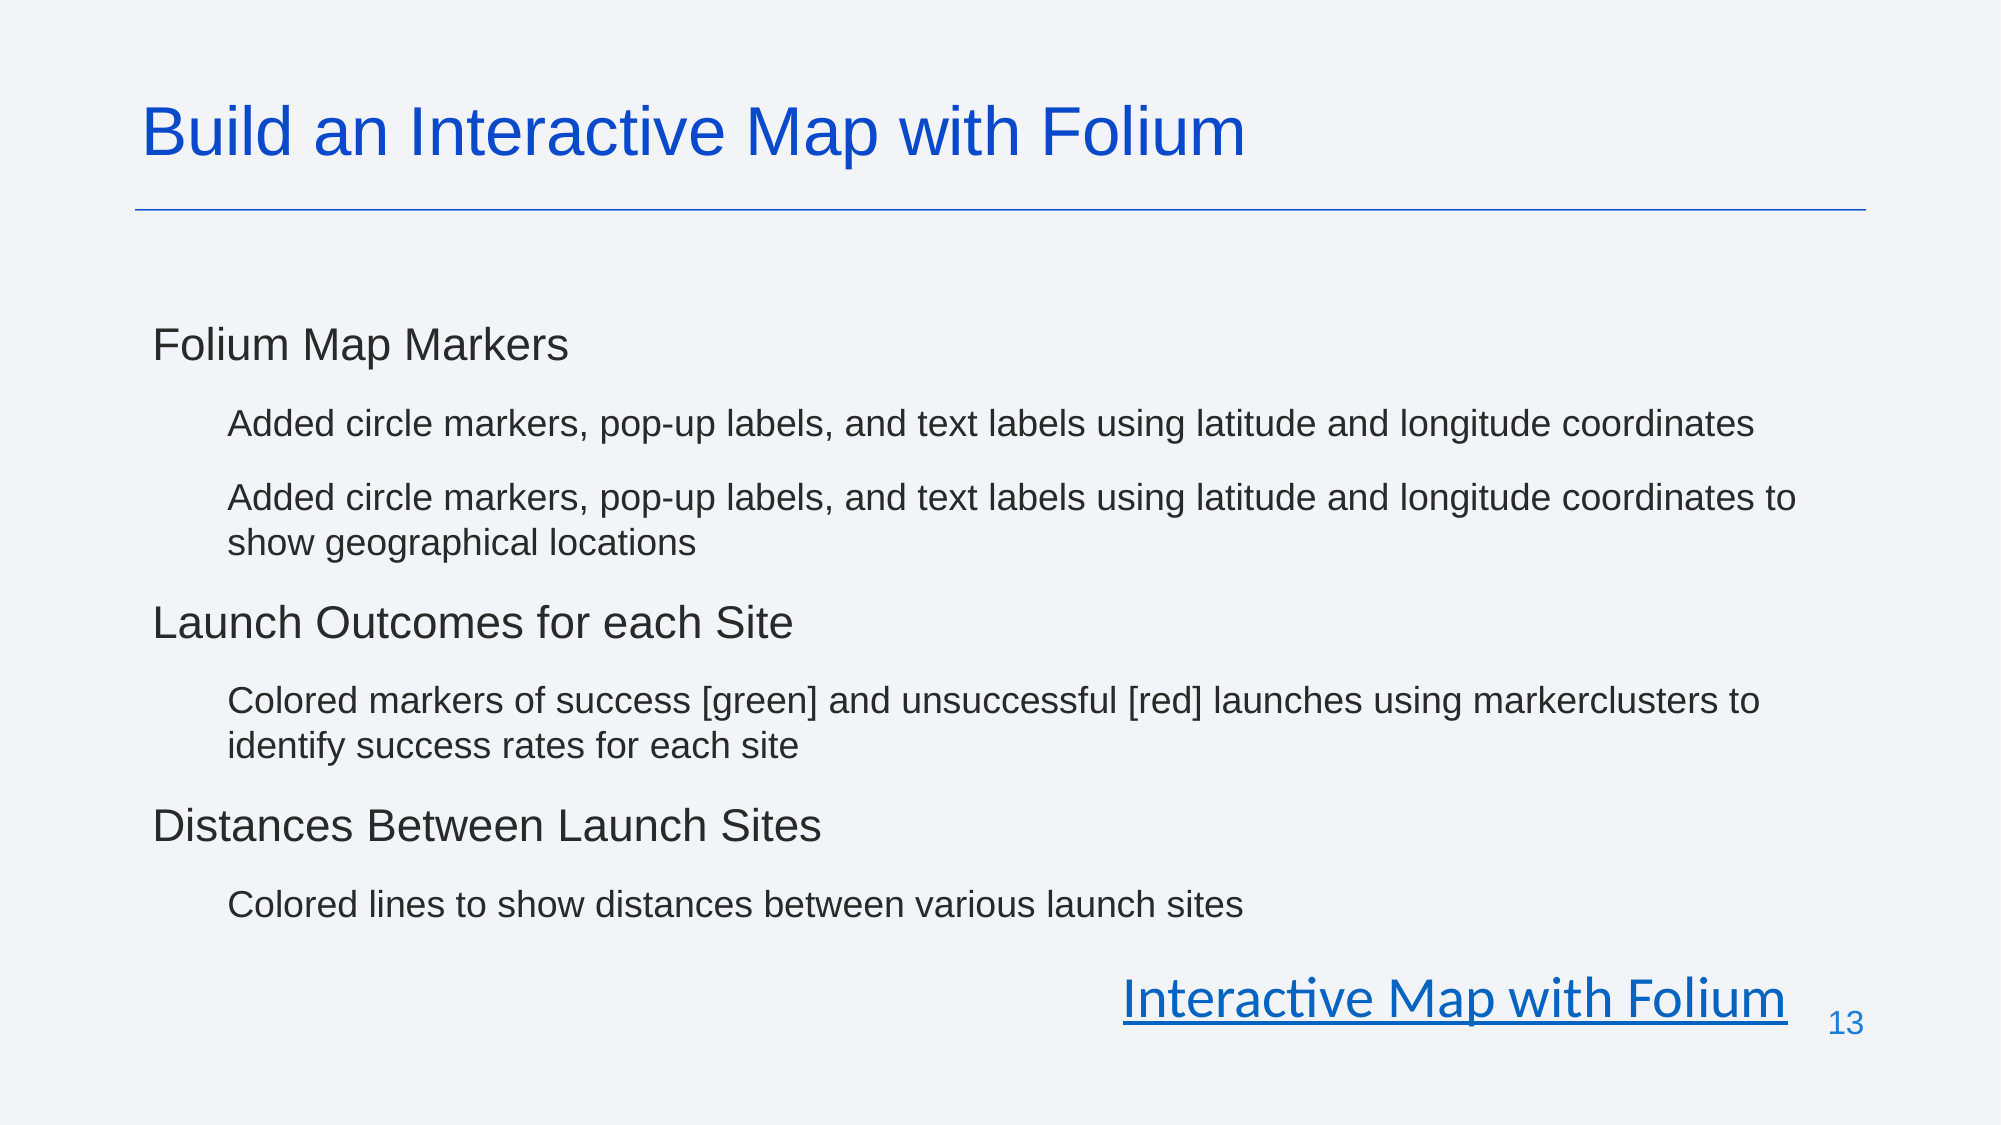

Build an Interactive Map with Folium
Folium Map Markers
Added circle markers, pop-up labels, and text labels using latitude and longitude coordinates
Added circle markers, pop-up labels, and text labels using latitude and longitude coordinates to show geographical locations
Launch Outcomes for each Site
Colored markers of success [green] and unsuccessful [red] launches using markerclusters to identify success rates for each site
Distances Between Launch Sites
Colored lines to show distances between various launch sites

Interactive Map with Folium
13